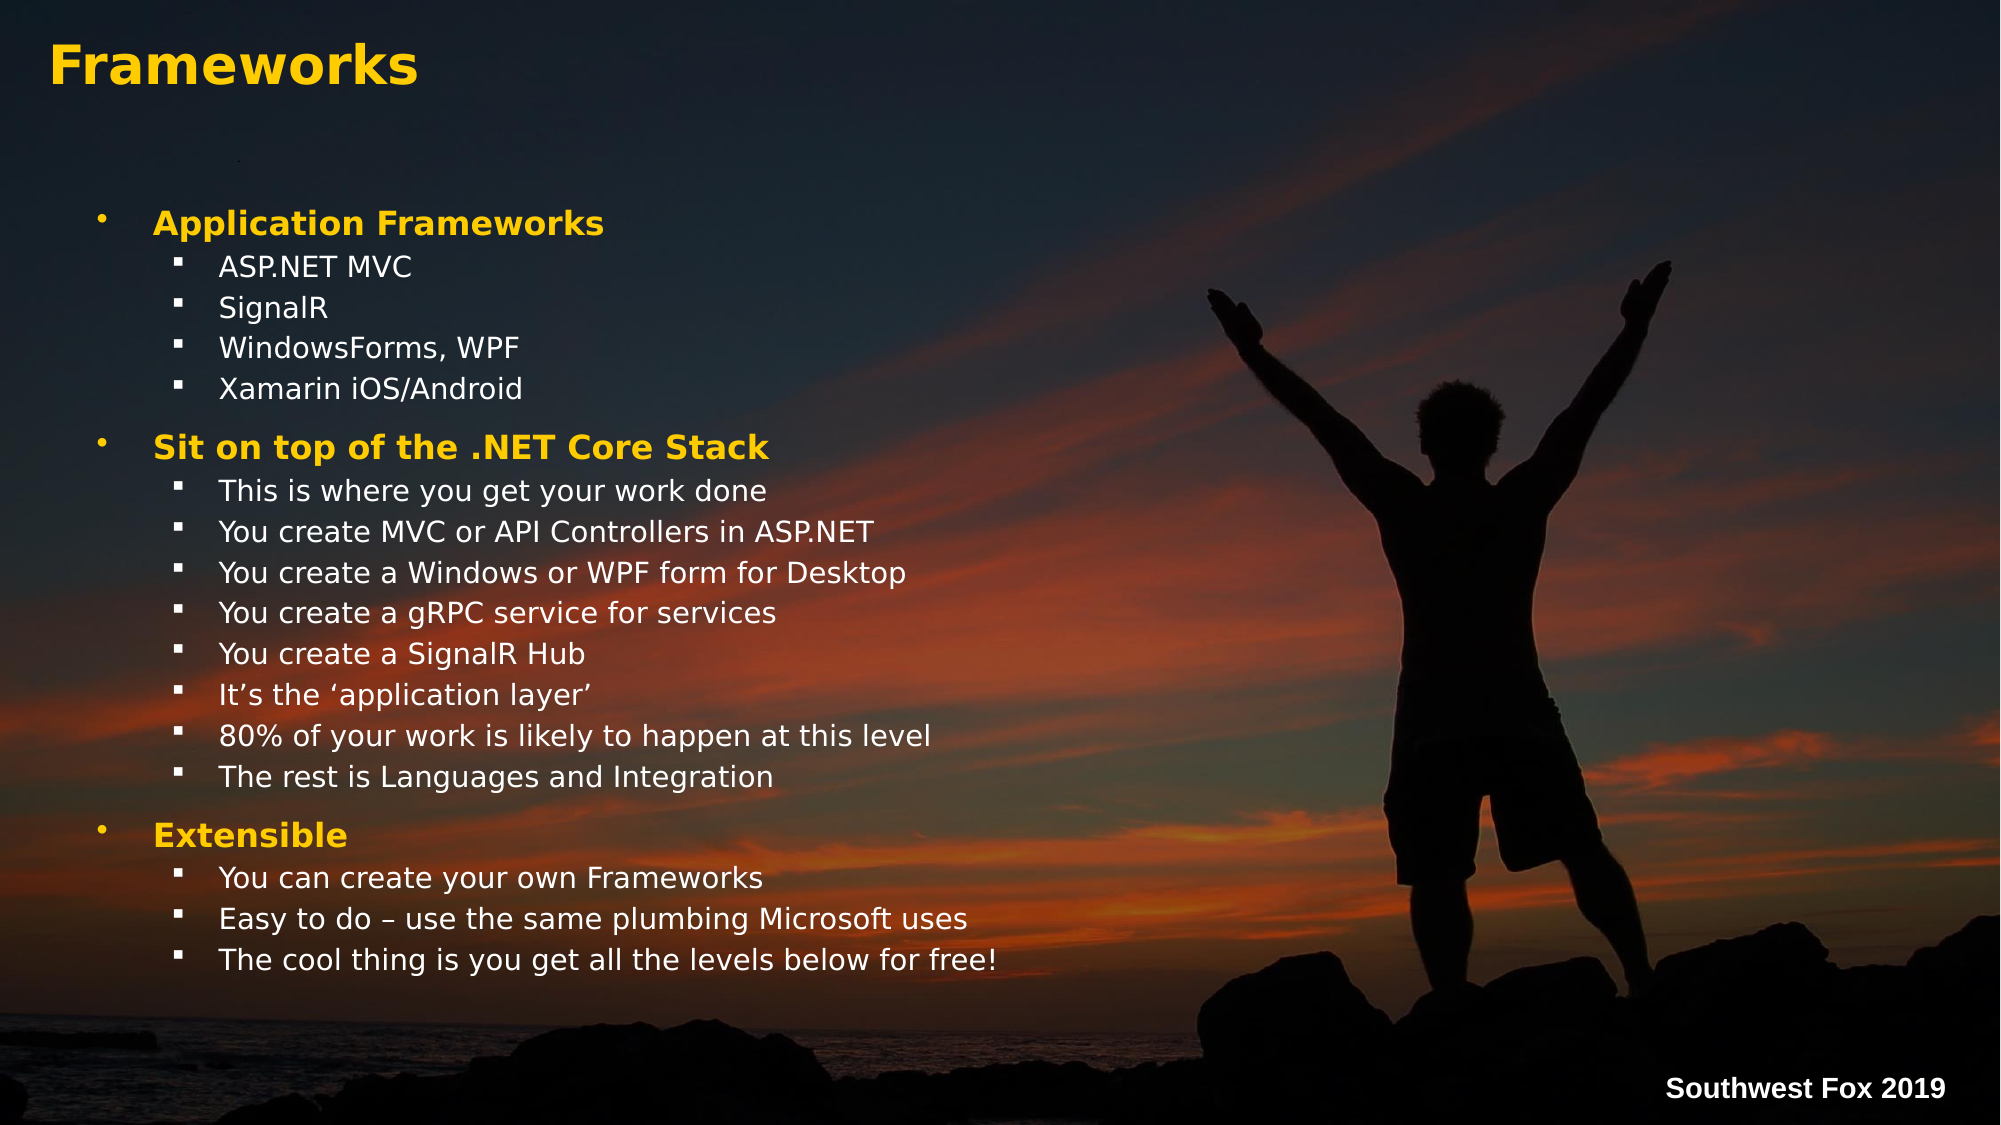

# Frameworks
Application Frameworks
ASP.NET MVC
SignalR
WindowsForms, WPF
Xamarin iOS/Android
Sit on top of the .NET Core Stack
This is where you get your work done
You create MVC or API Controllers in ASP.NET
You create a Windows or WPF form for Desktop
You create a gRPC service for services
You create a SignalR Hub
It’s the ‘application layer’
80% of your work is likely to happen at this level
The rest is Languages and Integration
Extensible
You can create your own Frameworks
Easy to do – use the same plumbing Microsoft uses
The cool thing is you get all the levels below for free!